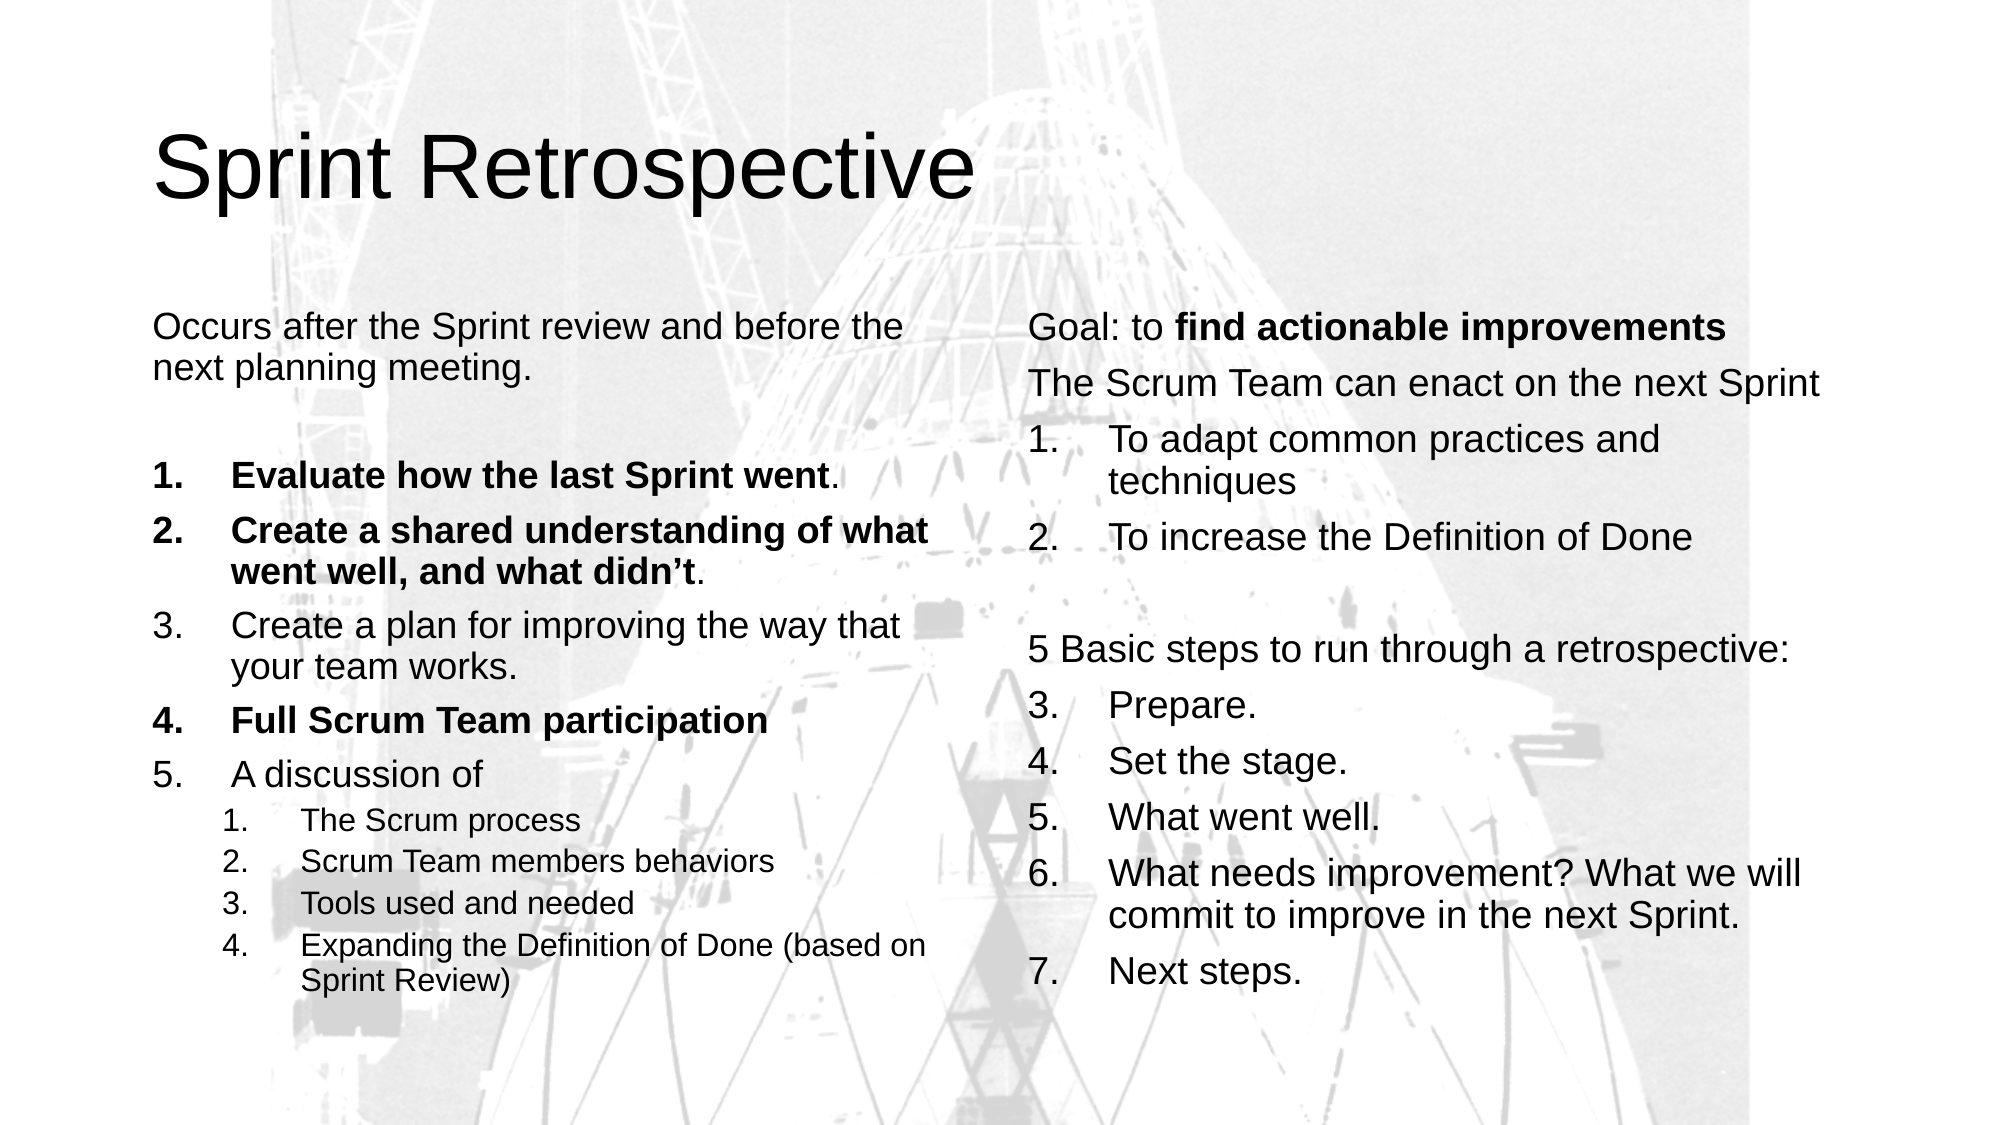

# Sprint Retrospective
Occurs after the Sprint review and before the next planning meeting.

Evaluate how the last Sprint went.
Create a shared understanding of what went well, and what didn’t.
Create a plan for improving the way that your team works.
Full Scrum Team participation
A discussion of
The Scrum process
Scrum Team members behaviors
Tools used and needed
Expanding the Definition of Done (based on Sprint Review)

Goal: to find actionable improvements
The Scrum Team can enact on the next Sprint
To adapt common practices and techniques
To increase the Definition of Done

5 Basic steps to run through a retrospective:
Prepare.
Set the stage.
What went well.
What needs improvement? What we will commit to improve in the next Sprint.
Next steps.